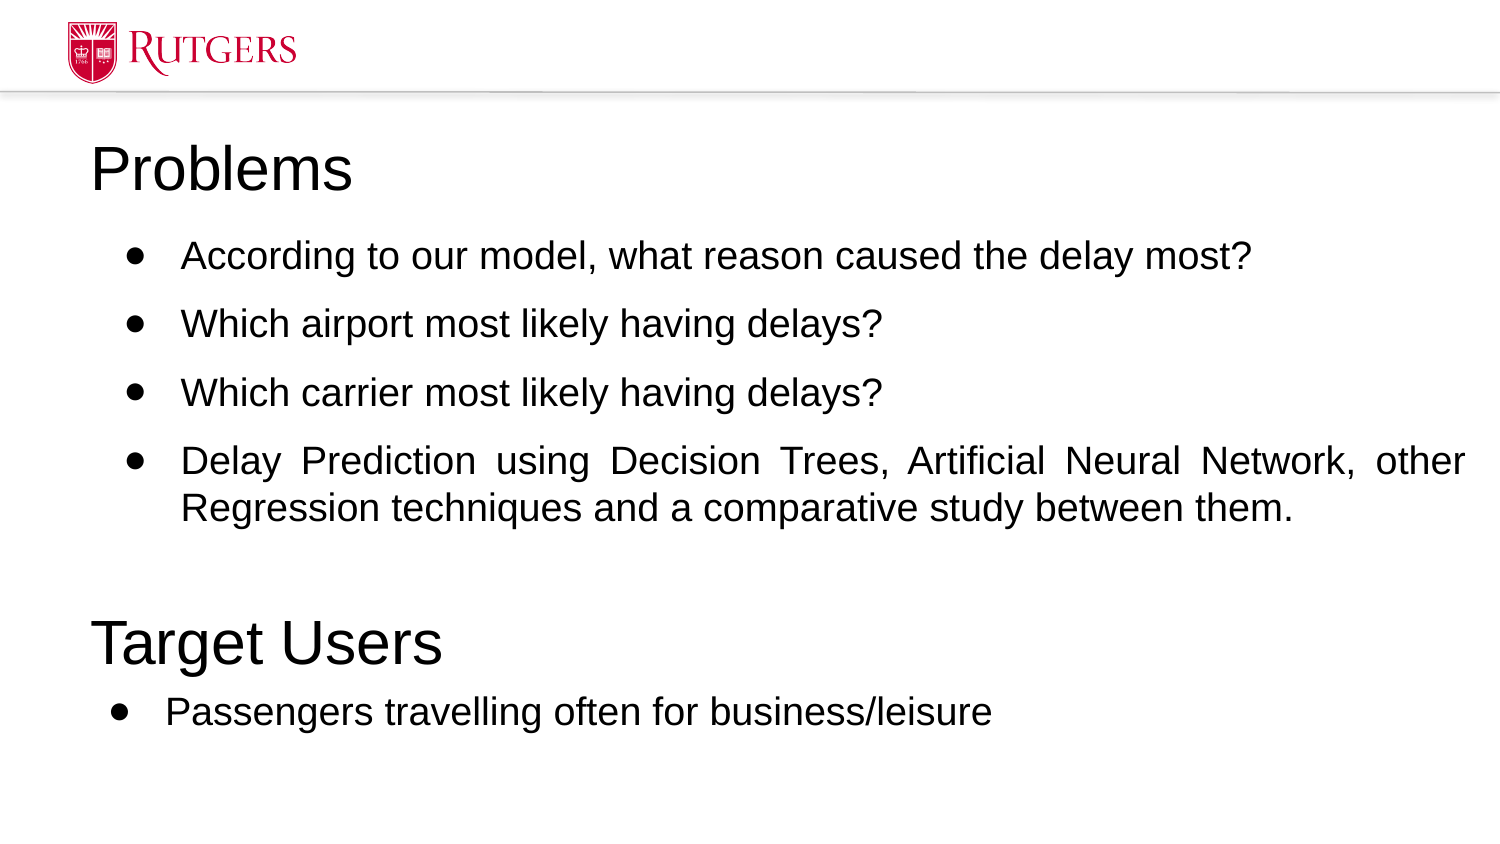

# Problems

According to our model, what reason caused the delay most?
Which airport most likely having delays?
Which carrier most likely having delays?
Delay Prediction using Decision Trees, Artificial Neural Network, other Regression techniques and a comparative study between them.

Target Users
Passengers travelling often for business/leisure